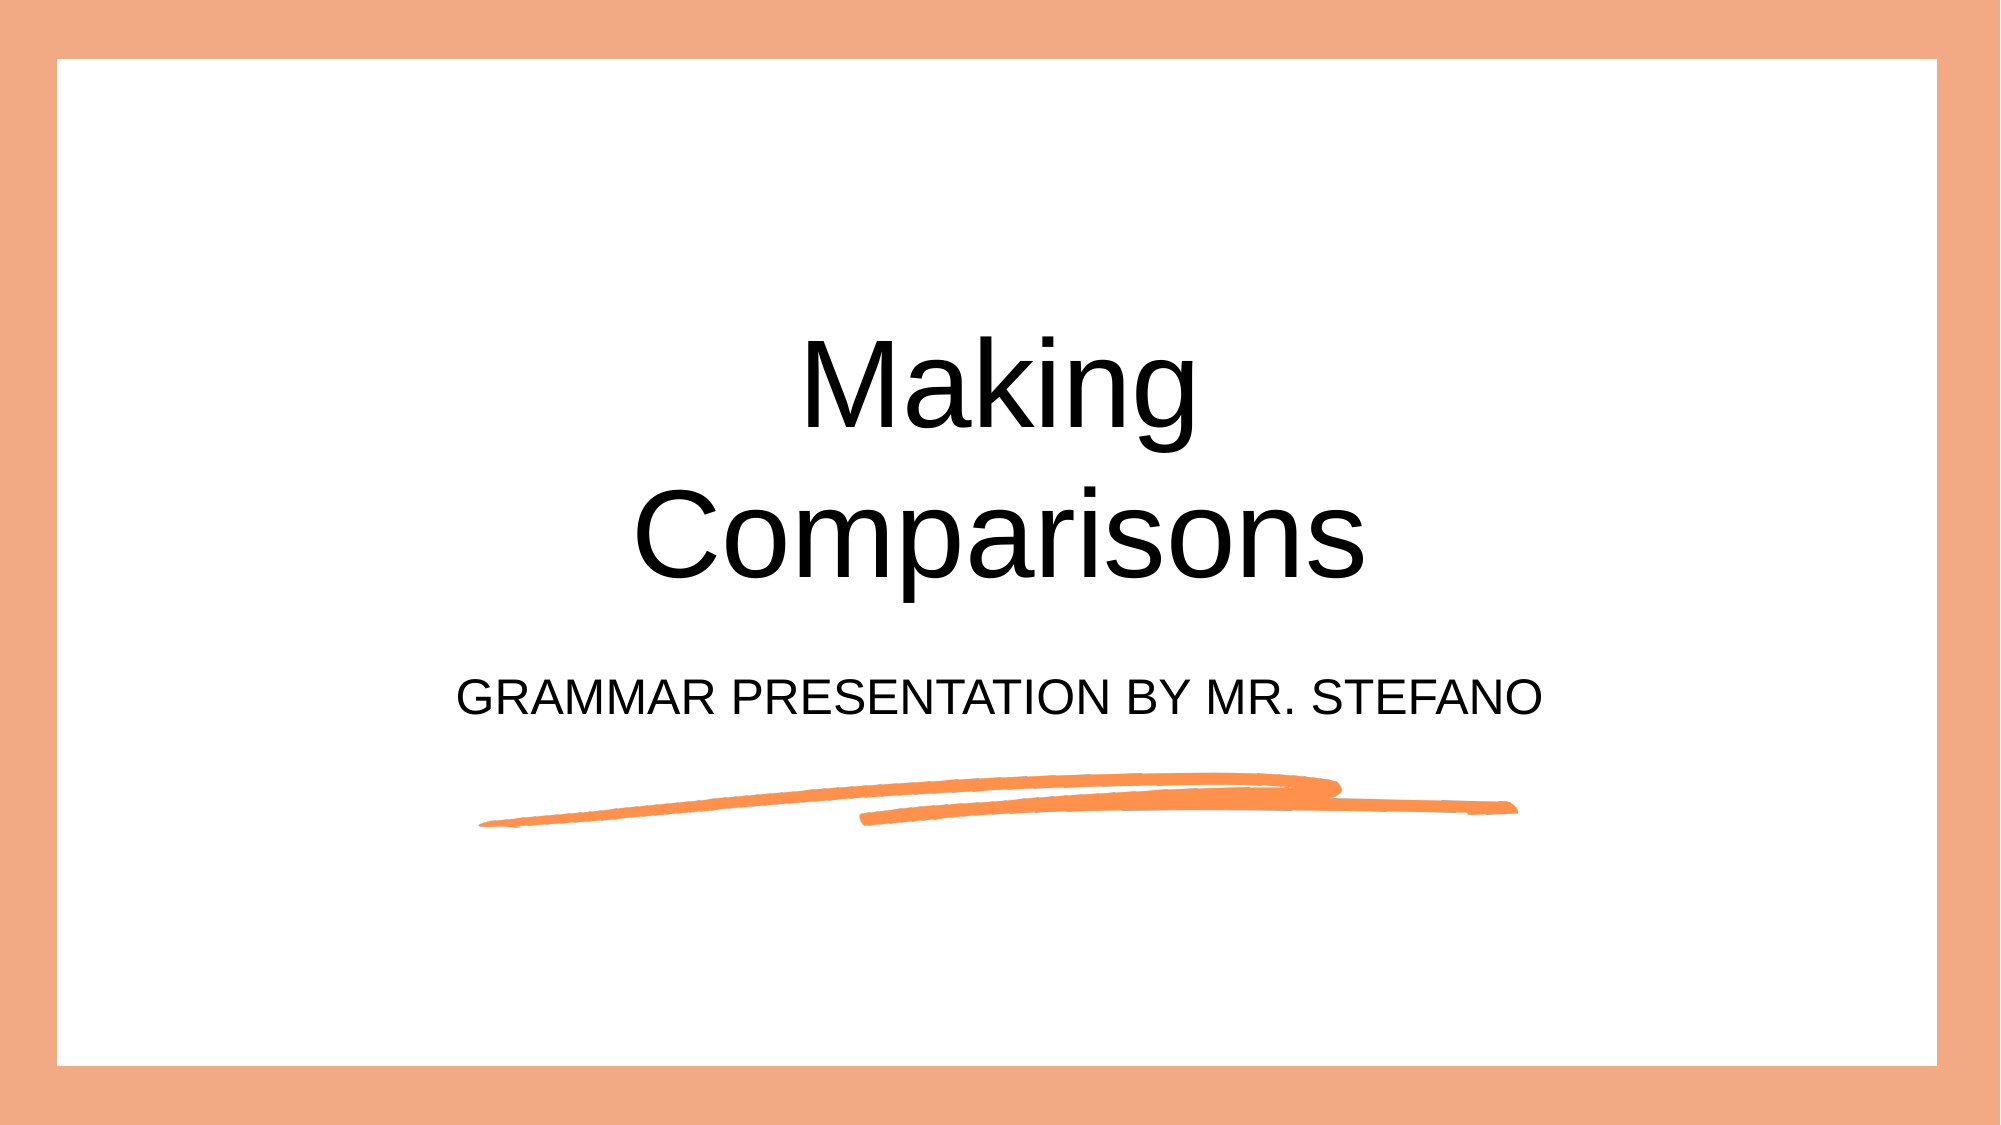

# Making Comparisons
GRAMMAR PRESENTATION BY MR. STEFANO